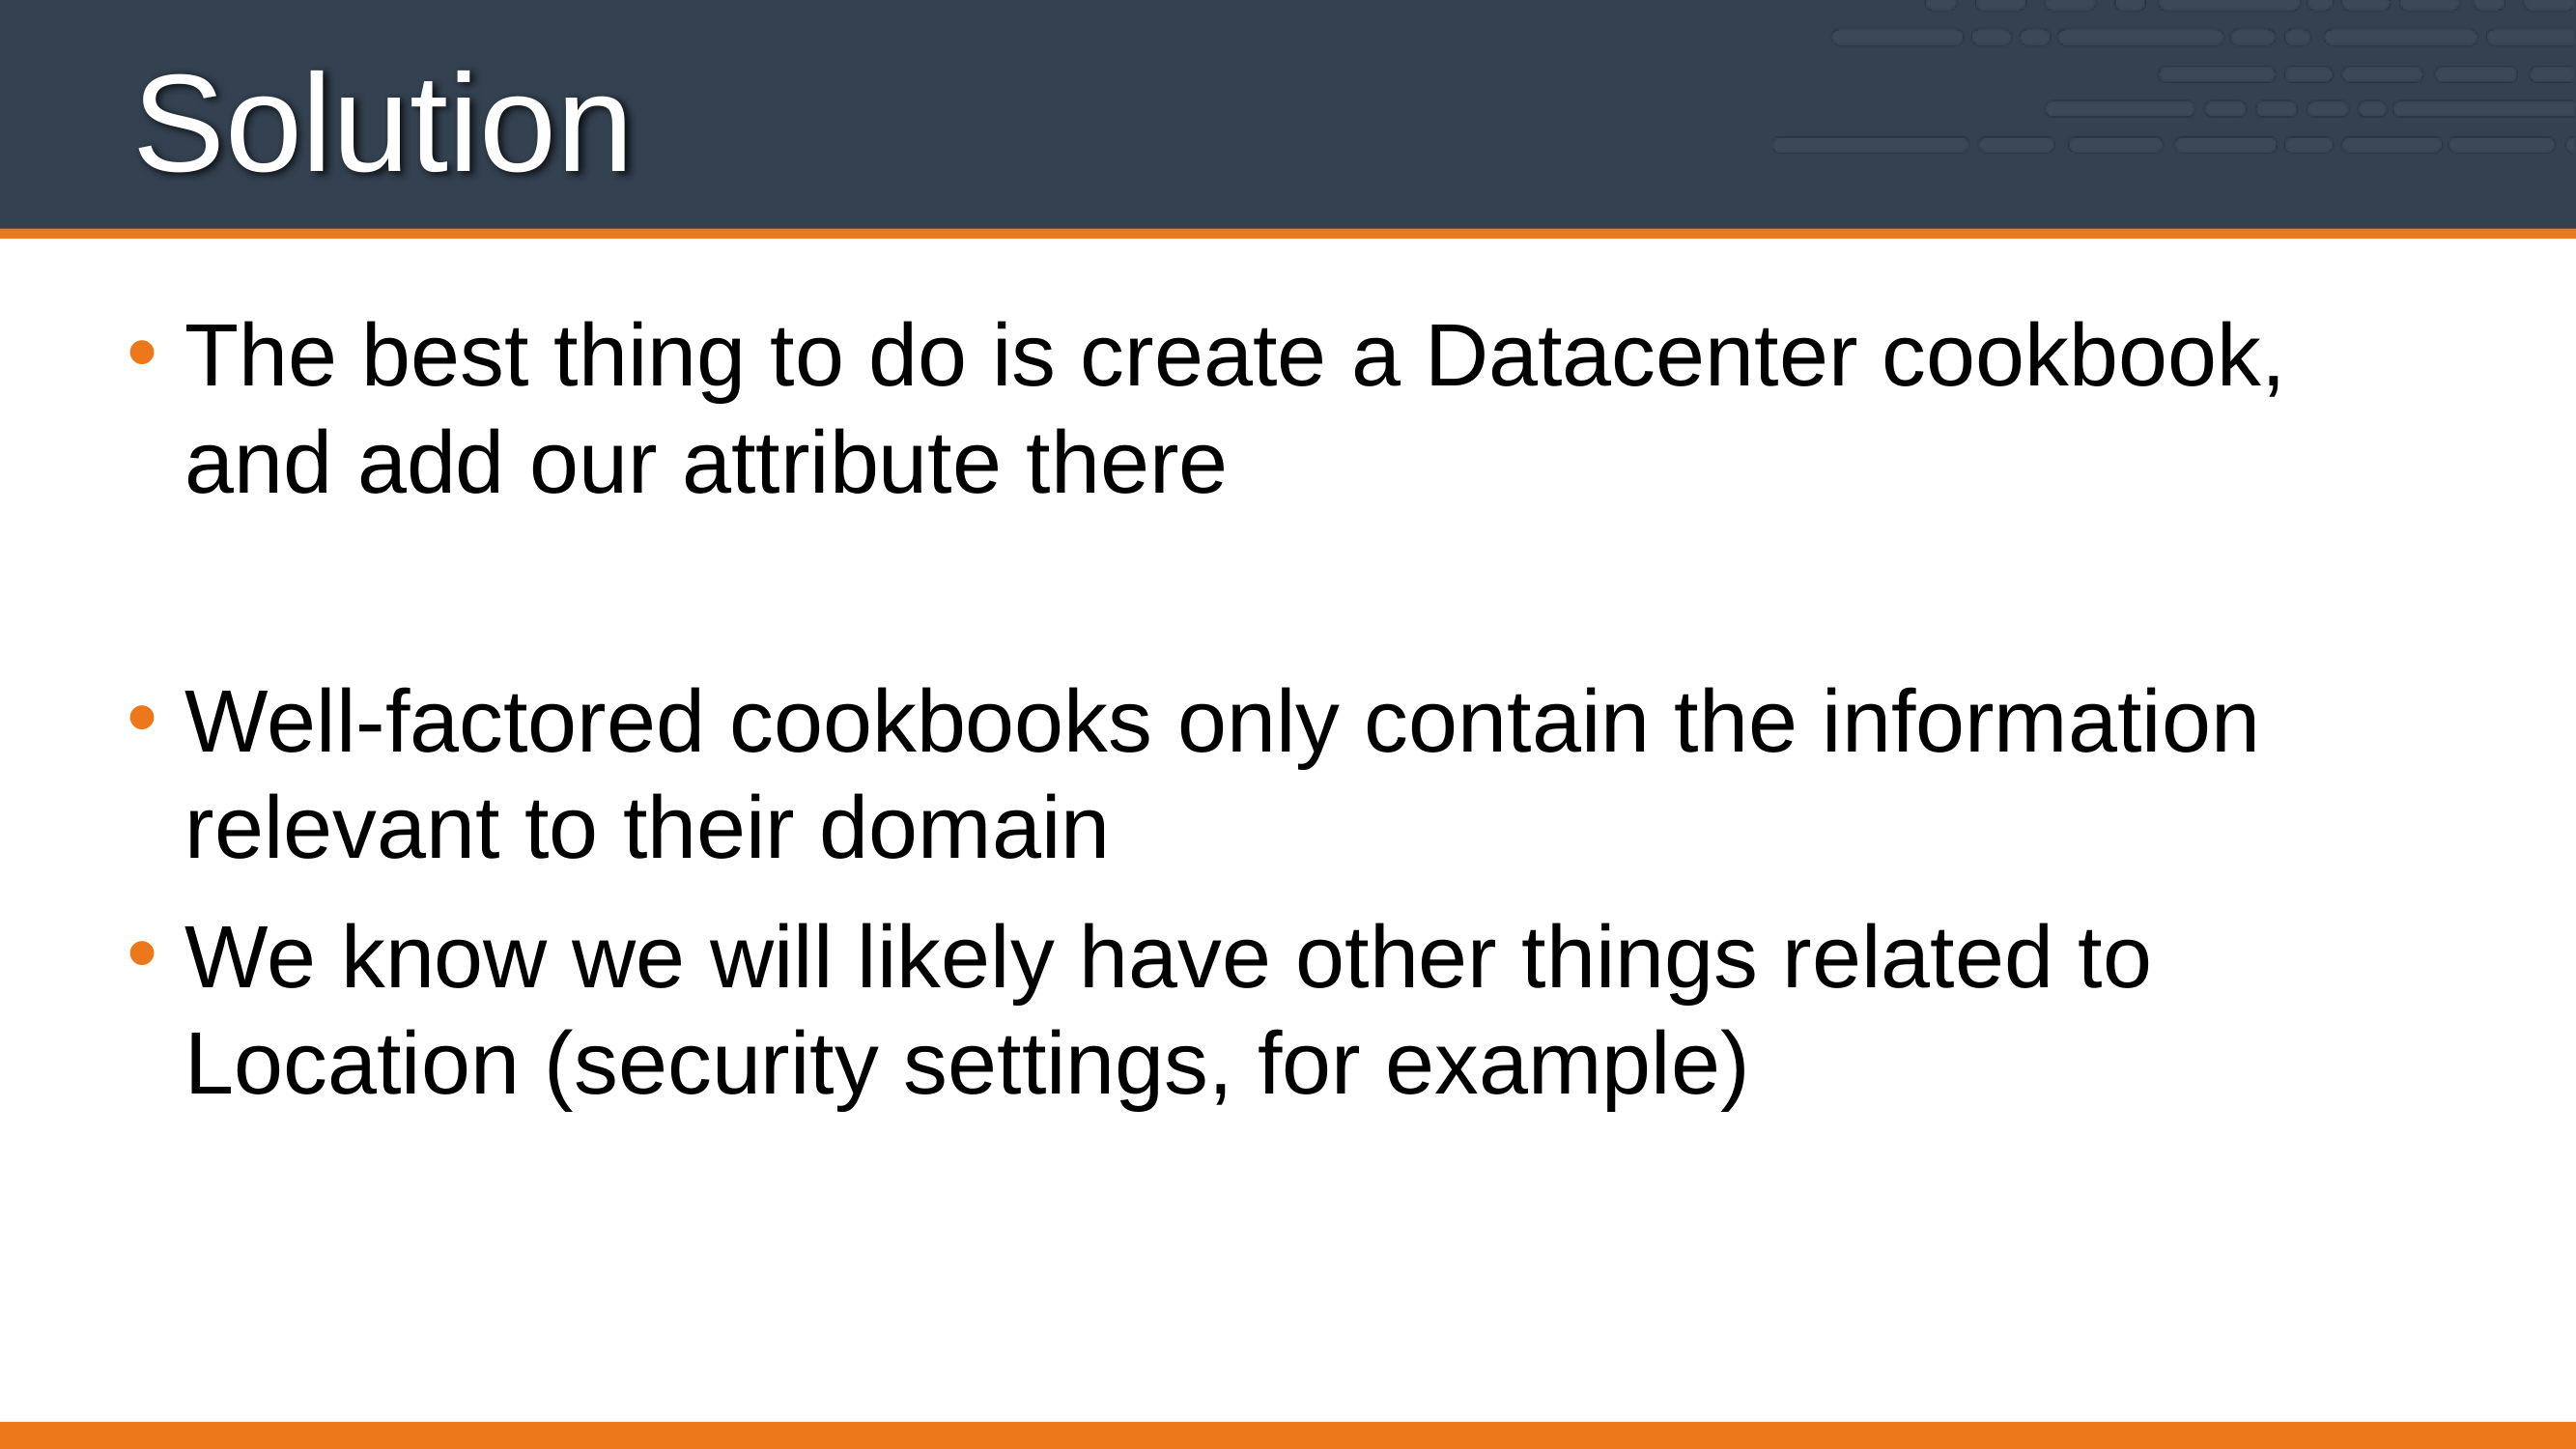

# Solution
The best thing to do is create a Datacenter cookbook, and add our attribute there

Well-factored cookbooks only contain the information relevant to their domain
We know we will likely have other things related to Location (security settings, for example)